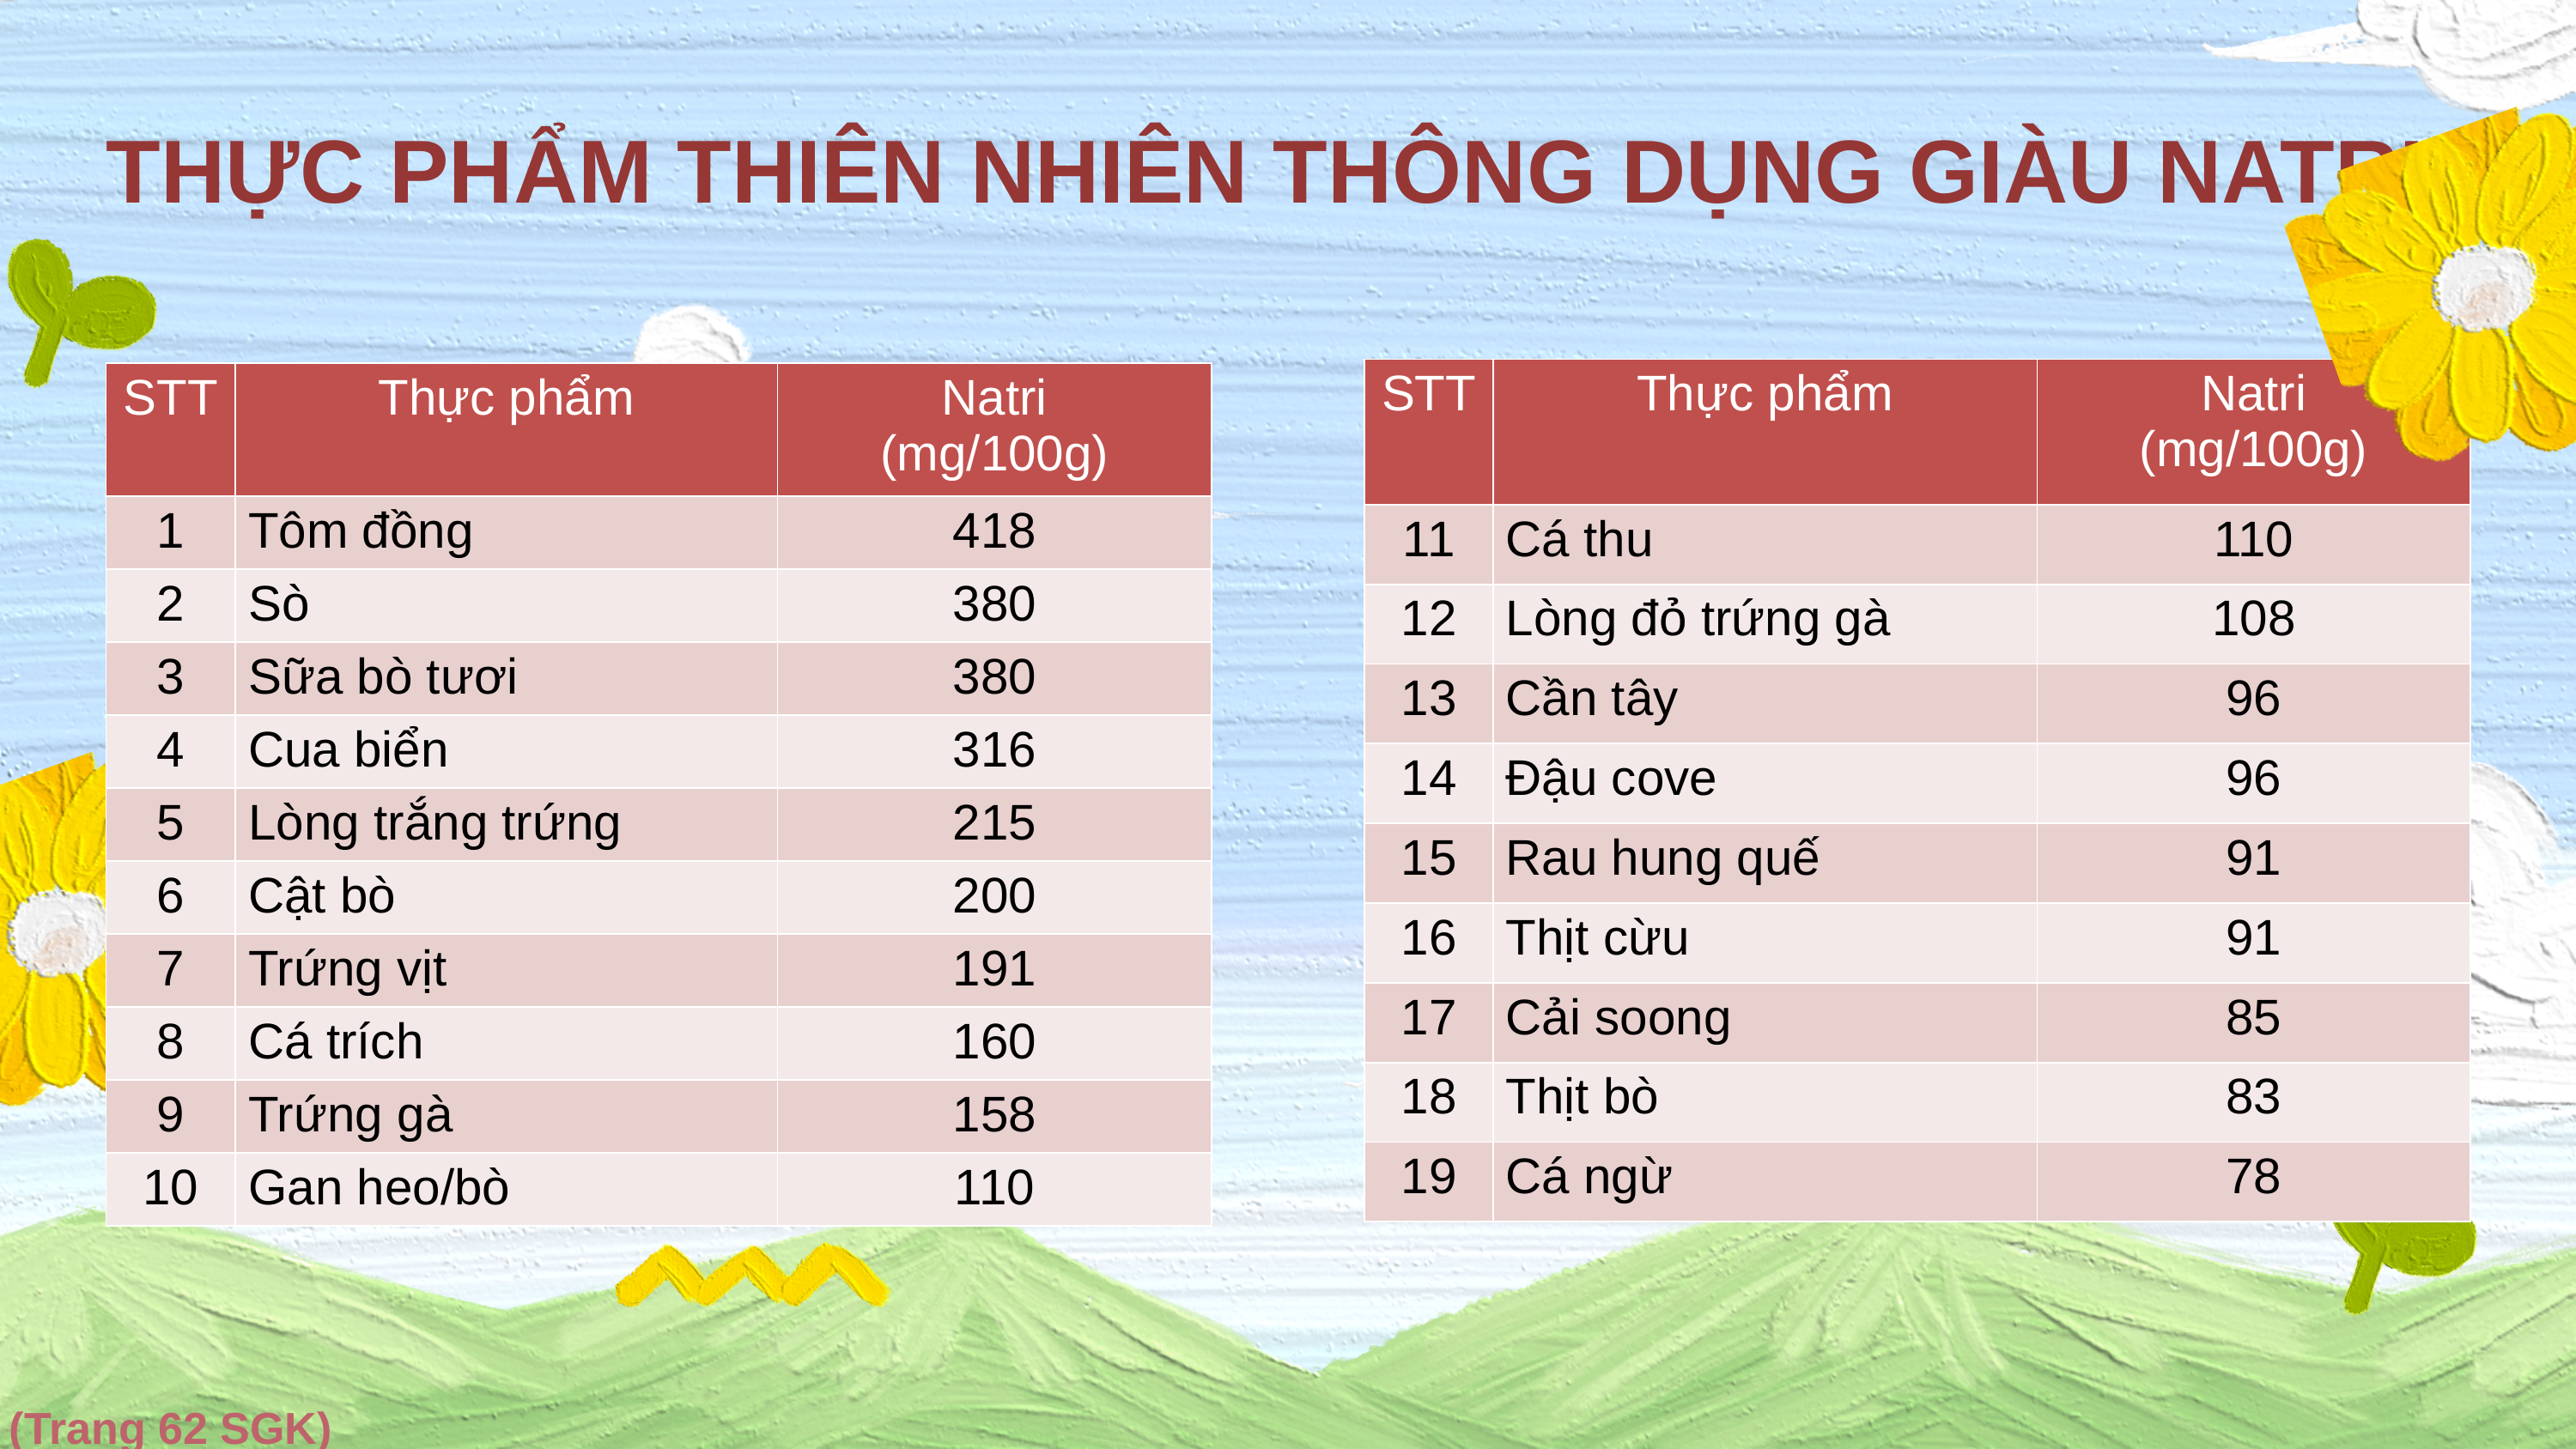

THỰC PHẨM THIÊN NHIÊN THÔNG DỤNG GIÀU NATRI

| STT | Thực phẩm | Natri (mg/100g) |
| --- | --- | --- |
| 11 | Cá thu | 110 |
| 12 | Lòng đỏ trứng gà | 108 |
| 13 | Cần tây | 96 |
| 14 | Đậu cove | 96 |
| 15 | Rau hung quế | 91 |
| 16 | Thịt cừu | 91 |
| 17 | Cải soong | 85 |
| 18 | Thịt bò | 83 |
| 19 | Cá ngừ | 78 |
| STT | Thực phẩm | Natri (mg/100g) |
| --- | --- | --- |
| 1 | Tôm đồng | 418 |
| 2 | Sò | 380 |
| 3 | Sữa bò tươi | 380 |
| 4 | Cua biển | 316 |
| 5 | Lòng trắng trứng | 215 |
| 6 | Cật bò | 200 |
| 7 | Trứng vịt | 191 |
| 8 | Cá trích | 160 |
| 9 | Trứng gà | 158 |
| 10 | Gan heo/bò | 110 |

(Trang 62 SGK)